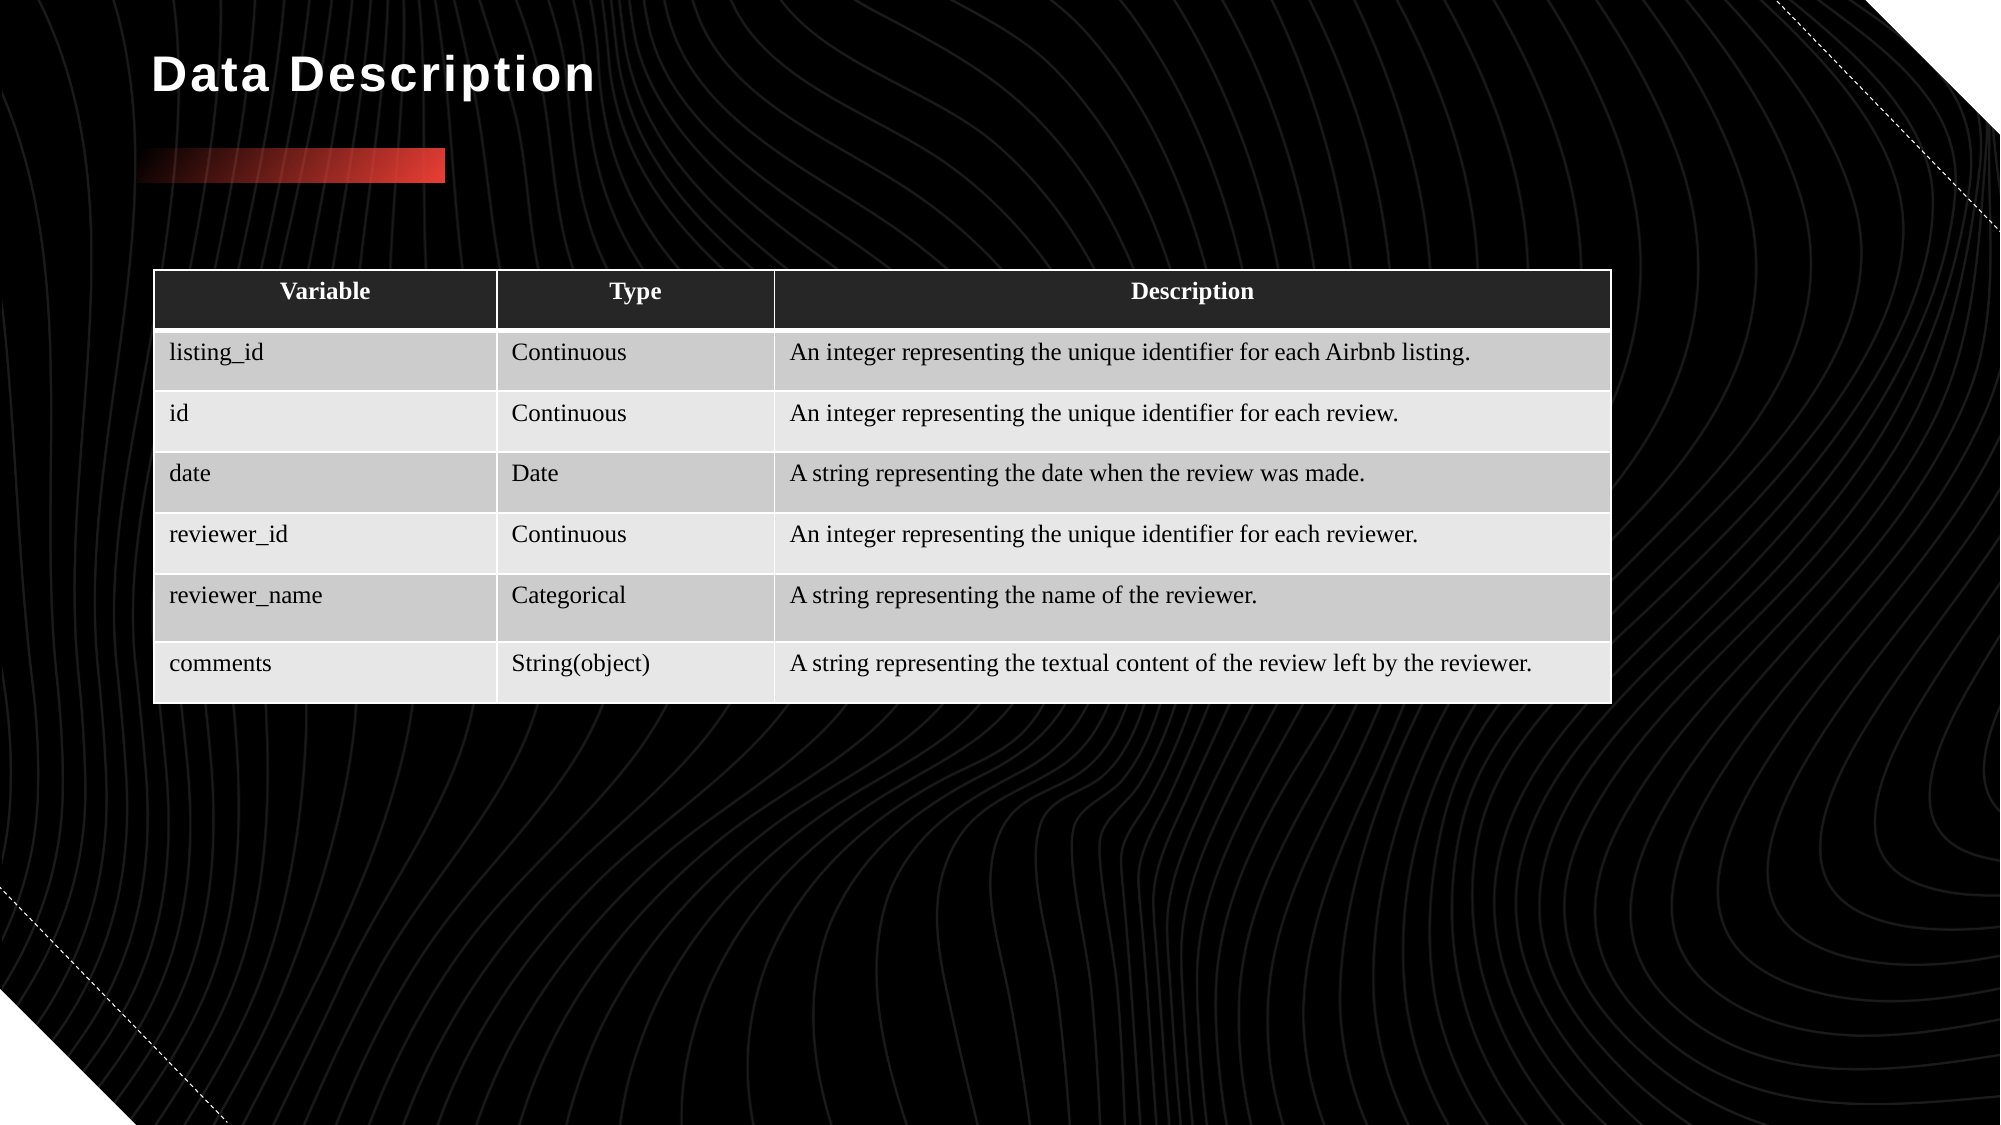

# Data Description
| Variable | Type | Description |
| --- | --- | --- |
| listing\_id | Continuous | An integer representing the unique identifier for each Airbnb listing. |
| id | Continuous | An integer representing the unique identifier for each review. |
| date | Date | A string representing the date when the review was made. |
| reviewer\_id | Continuous | An integer representing the unique identifier for each reviewer. |
| reviewer\_name | Categorical | A string representing the name of the reviewer. |
| comments | String(object) | A string representing the textual content of the review left by the reviewer. |